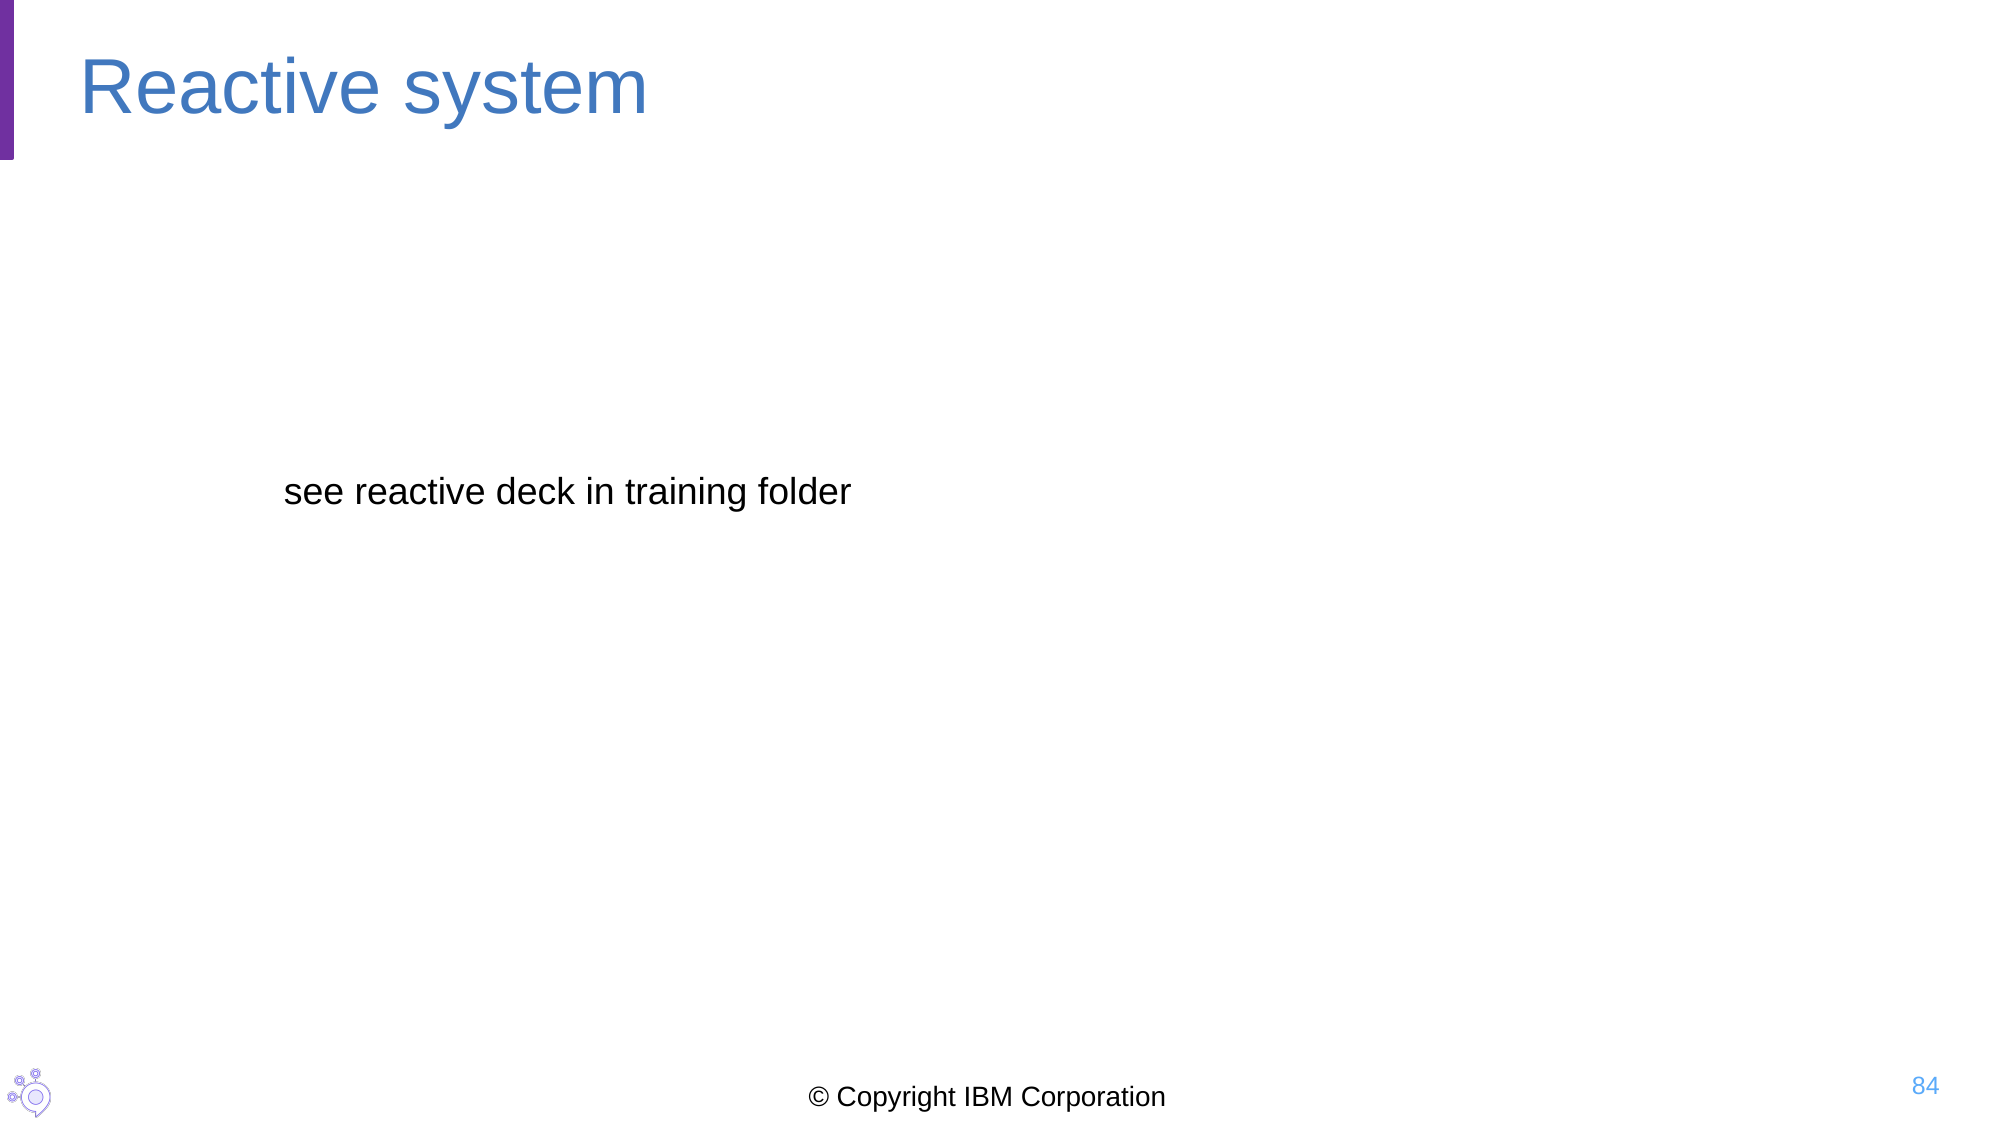

# Reactive system
see reactive deck in training folder
84